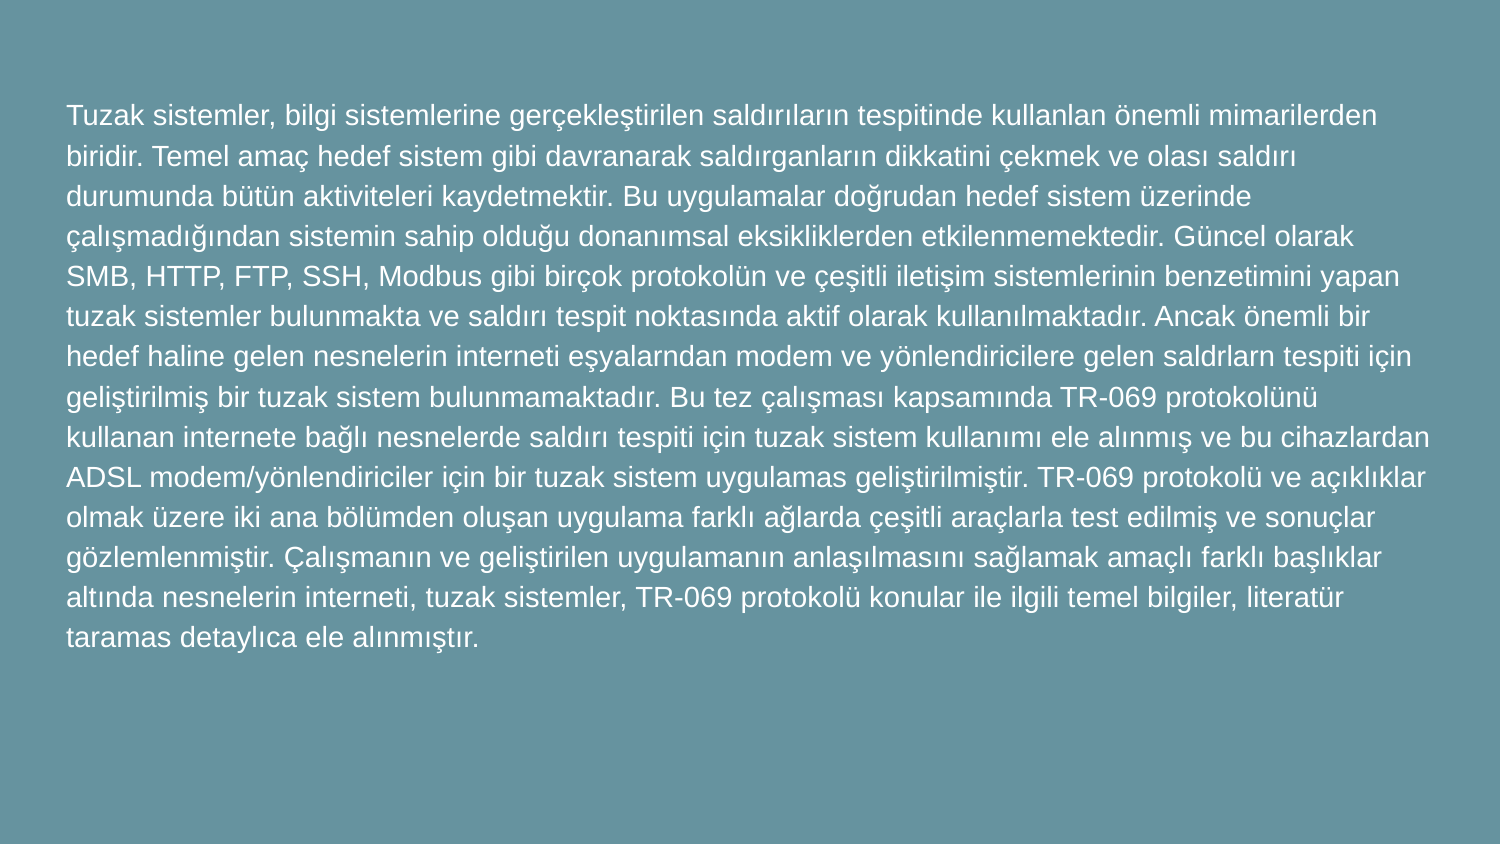

Tuzak sistemler, bilgi sistemlerine gerçekleştirilen saldırıların tespitinde kullanlan önemli mimarilerden biridir. Temel amaç hedef sistem gibi davranarak saldırganların dikkatini çekmek ve olası saldırı durumunda bütün aktiviteleri kaydetmektir. Bu uygulamalar doğrudan hedef sistem üzerinde çalışmadığından sistemin sahip olduğu donanımsal eksikliklerden etkilenmemektedir. Güncel olarak SMB, HTTP, FTP, SSH, Modbus gibi birçok protokolün ve çeşitli iletişim sistemlerinin benzetimini yapan tuzak sistemler bulunmakta ve saldırı tespit noktasında aktif olarak kullanılmaktadır. Ancak önemli bir hedef haline gelen nesnelerin interneti eşyalarndan modem ve yönlendiricilere gelen saldrlarn tespiti için geliştirilmiş bir tuzak sistem bulunmamaktadır. Bu tez çalışması kapsamında TR-069 protokolünü kullanan internete bağlı nesnelerde saldırı tespiti için tuzak sistem kullanımı ele alınmış ve bu cihazlardan ADSL modem/yönlendiriciler için bir tuzak sistem uygulamas geliştirilmiştir. TR-069 protokolü ve açıklıklar olmak üzere iki ana bölümden oluşan uygulama farklı ağlarda çeşitli araçlarla test edilmiş ve sonuçlar gözlemlenmiştir. Çalışmanın ve geliştirilen uygulamanın anlaşılmasını sağlamak amaçlı farklı başlıklar altında nesnelerin interneti, tuzak sistemler, TR-069 protokolü konular ile ilgili temel bilgiler, literatür taramas detaylıca ele alınmıştır.